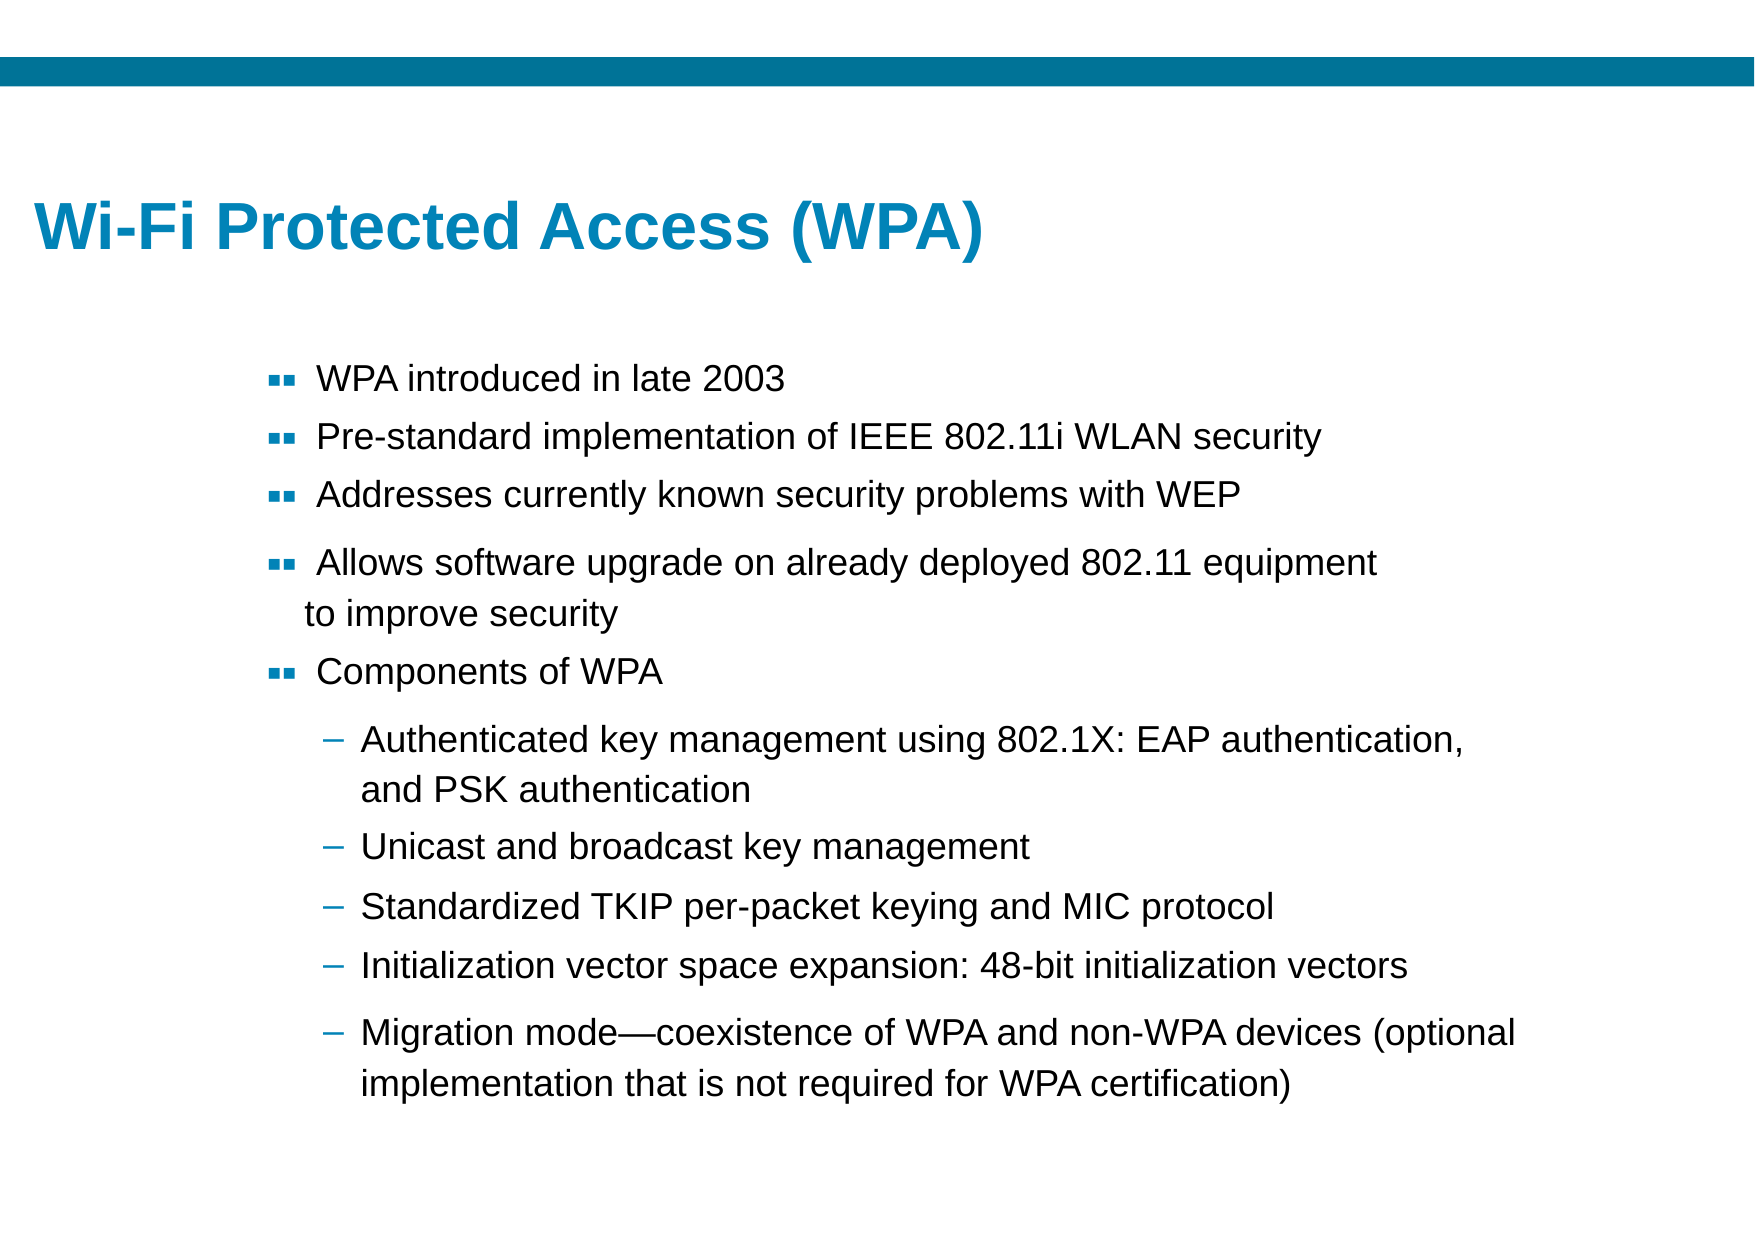

# Wi-Fi Protected Access (WPA)
▪▪  WPA introduced in late 2003
▪▪  Pre-standard implementation of IEEE 802.11i WLAN security
▪▪  Addresses currently known security problems with WEP
▪▪  Allows software upgrade on already deployed 802.11 equipment to improve security
▪▪  Components of WPA
Authenticated key management using 802.1X: EAP authentication, and PSK authentication
Unicast and broadcast key management
Standardized TKIP per-packet keying and MIC protocol
Initialization vector space expansion: 48-bit initialization vectors
Migration mode—coexistence of WPA and non-WPA devices (optional implementation that is not required for WPA certification)